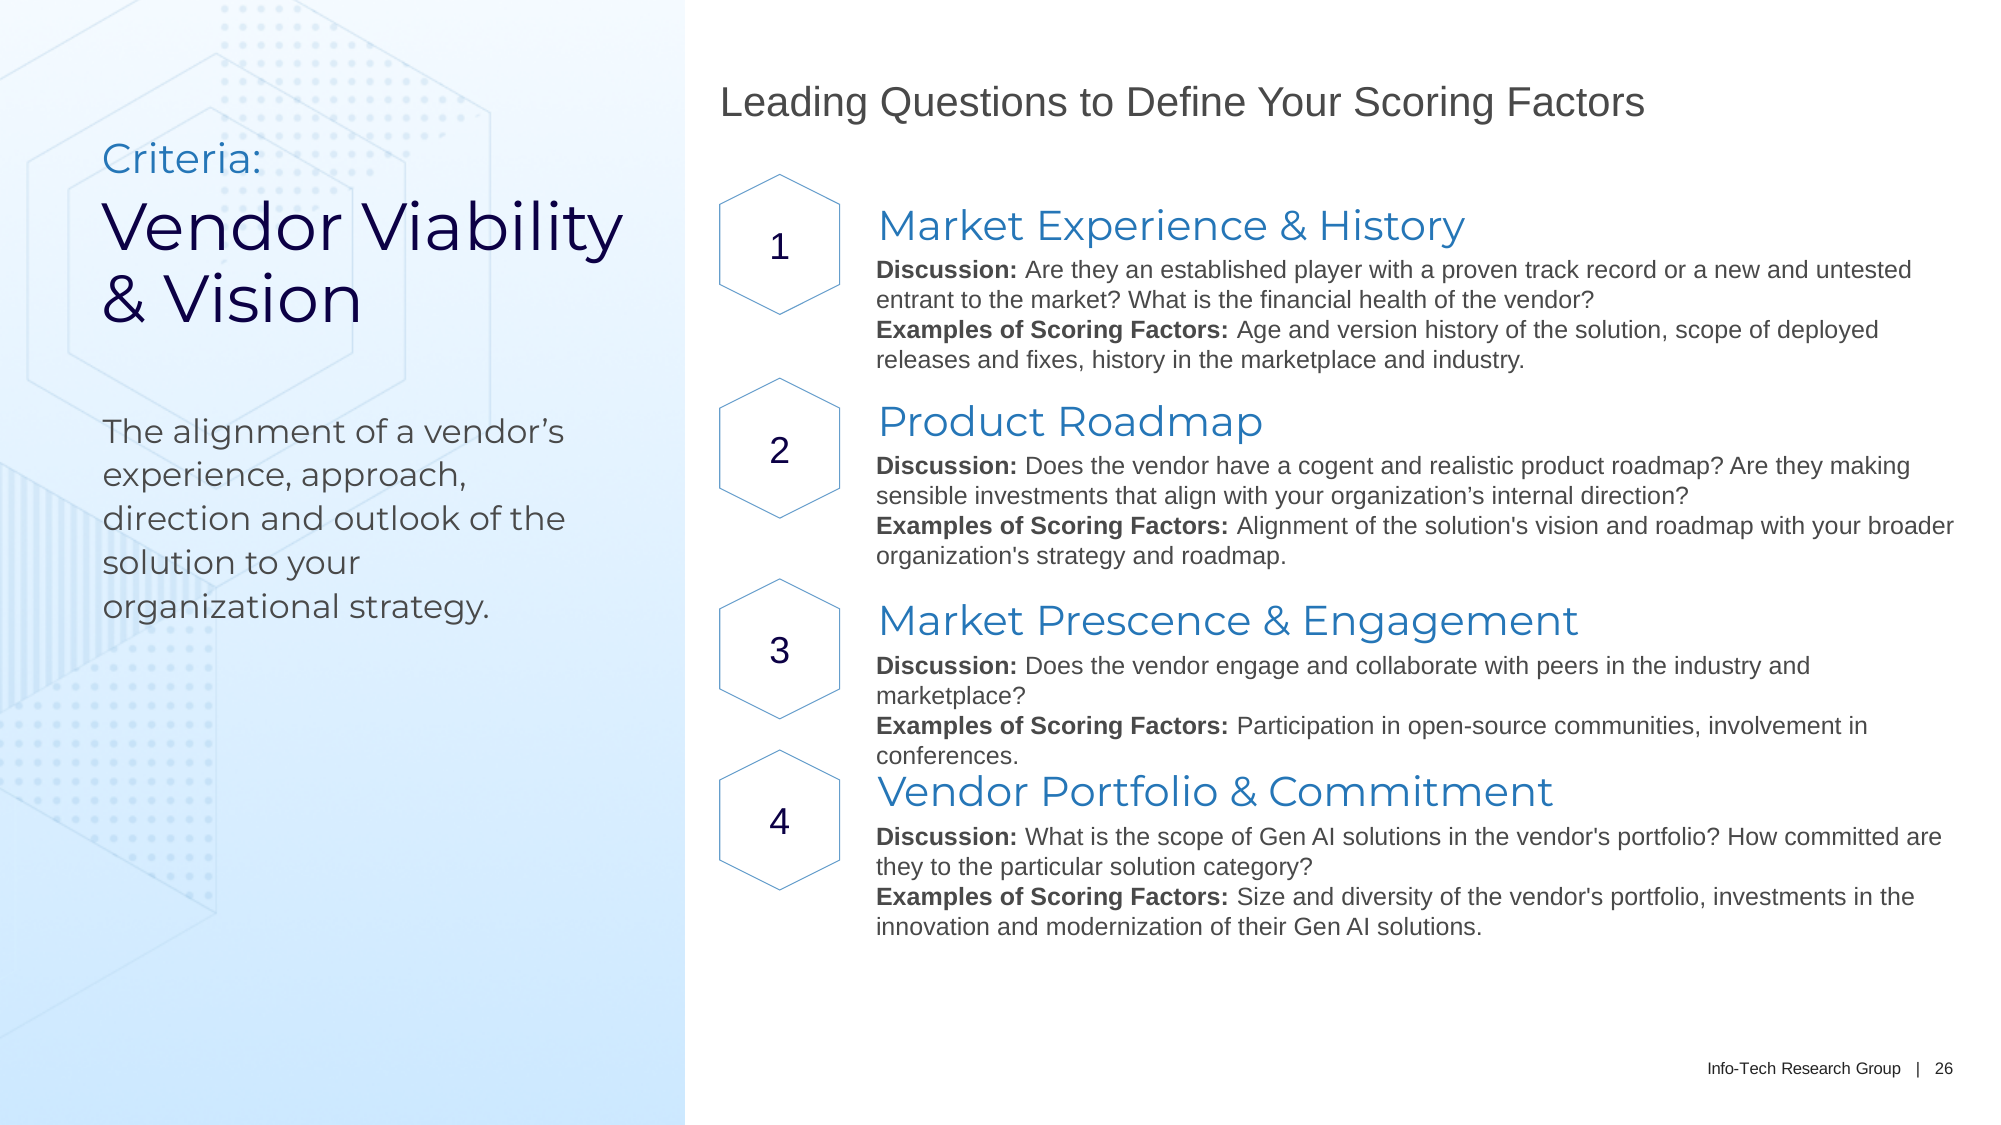

Leading Questions to Define Your Scoring Factors
Criteria:
1
Vendor Viability & Vision
Market Experience & History
Discussion: Are they an established player with a proven track record or a new and untested entrant to the market? What is the financial health of the vendor?
Examples of Scoring Factors: Age and version history of the solution, scope of deployed releases and fixes, history in the marketplace and industry.
2
Product Roadmap
The alignment of a vendor’s experience, approach, direction and outlook of the solution to your organizational strategy.
Discussion: Does the vendor have a cogent and realistic product roadmap? Are they making sensible investments that align with your organization’s internal direction?
Examples of Scoring Factors: Alignment of the solution's vision and roadmap with your broader organization's strategy and roadmap.
3
Market Prescence & Engagement
Discussion: Does the vendor engage and collaborate with peers in the industry and marketplace?
Examples of Scoring Factors: Participation in open-source communities, involvement in conferences.
4
Vendor Portfolio & Commitment
Discussion: What is the scope of Gen AI solutions in the vendor's portfolio? How committed are they to the particular solution category?
Examples of Scoring Factors: Size and diversity of the vendor's portfolio, investments in the innovation and modernization of their Gen AI solutions.